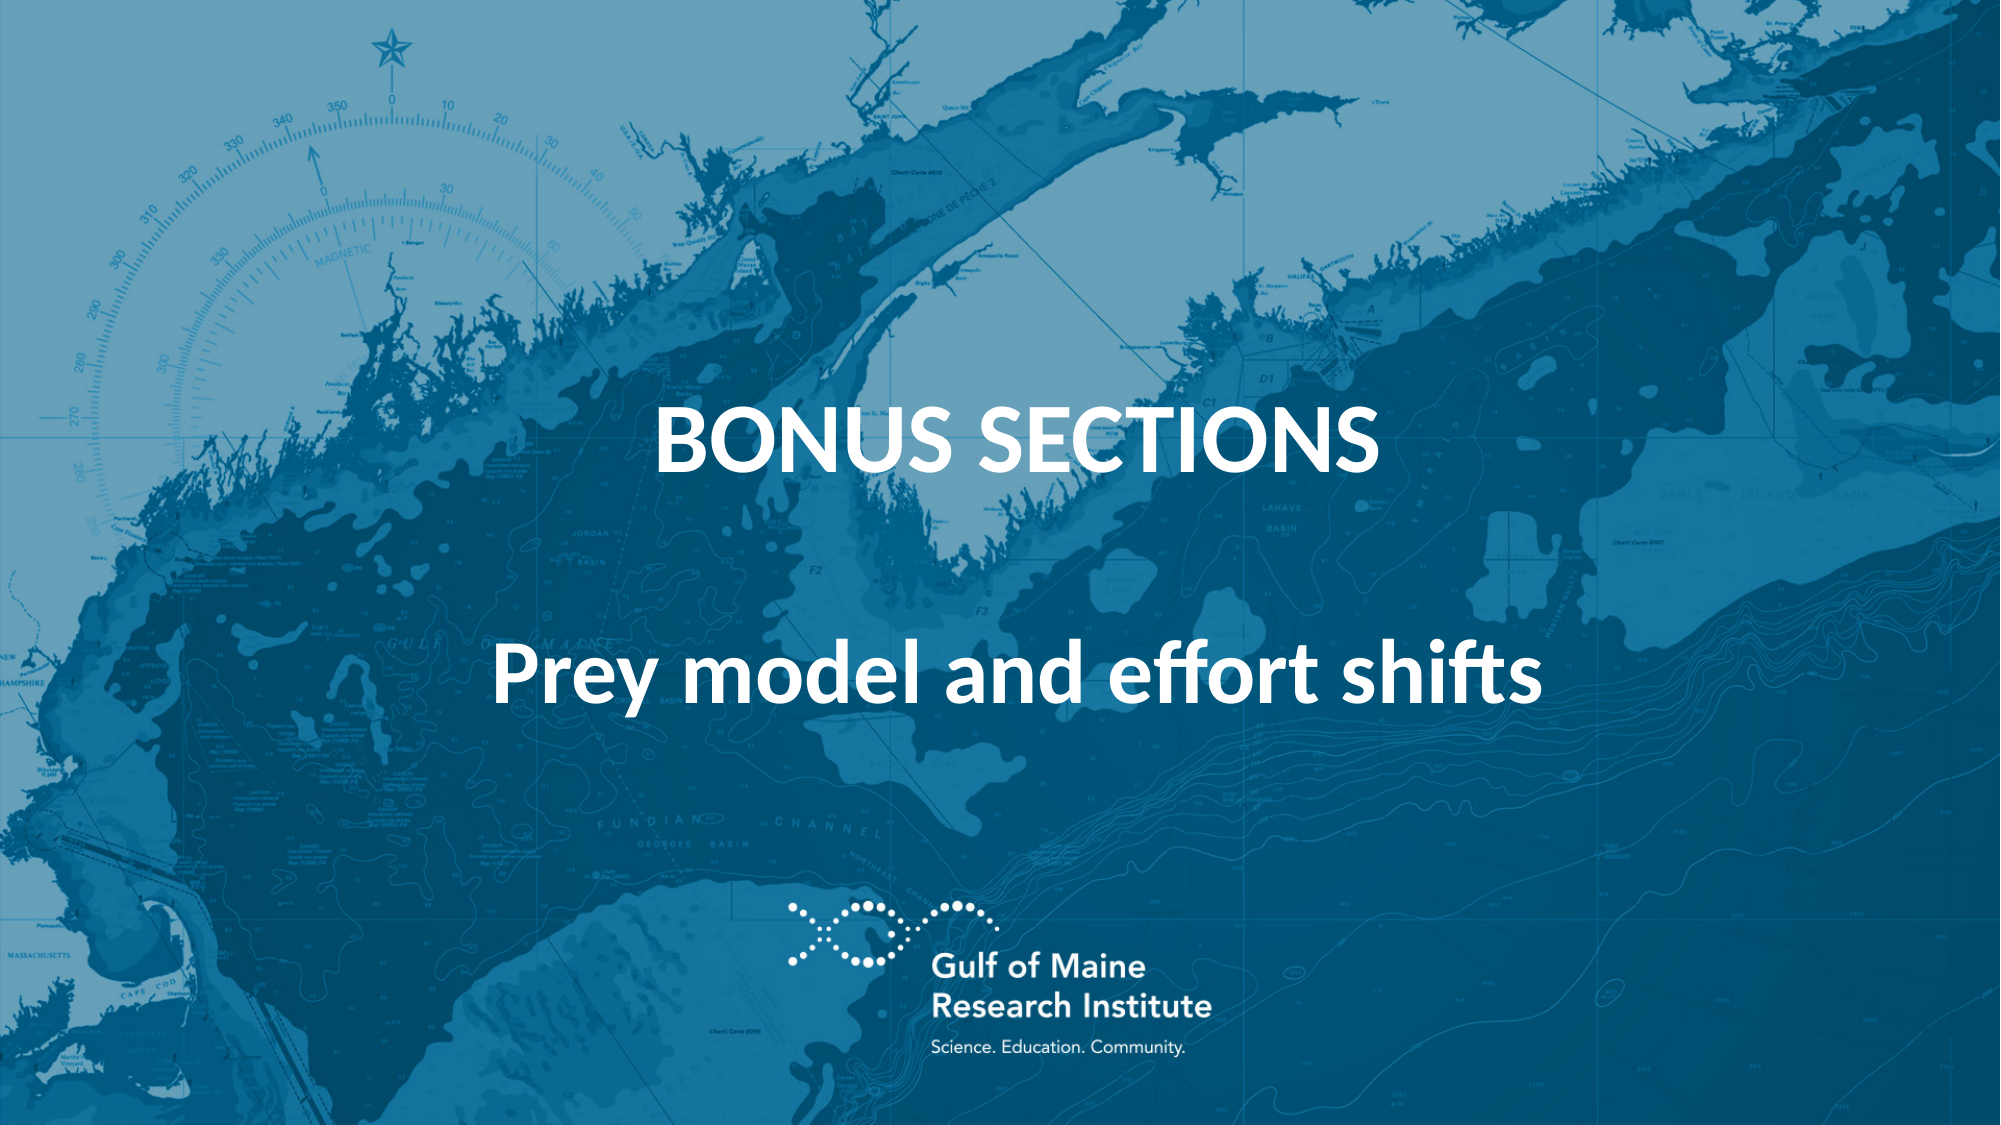

# BONUS SECTIONS Prey model and effort shifts